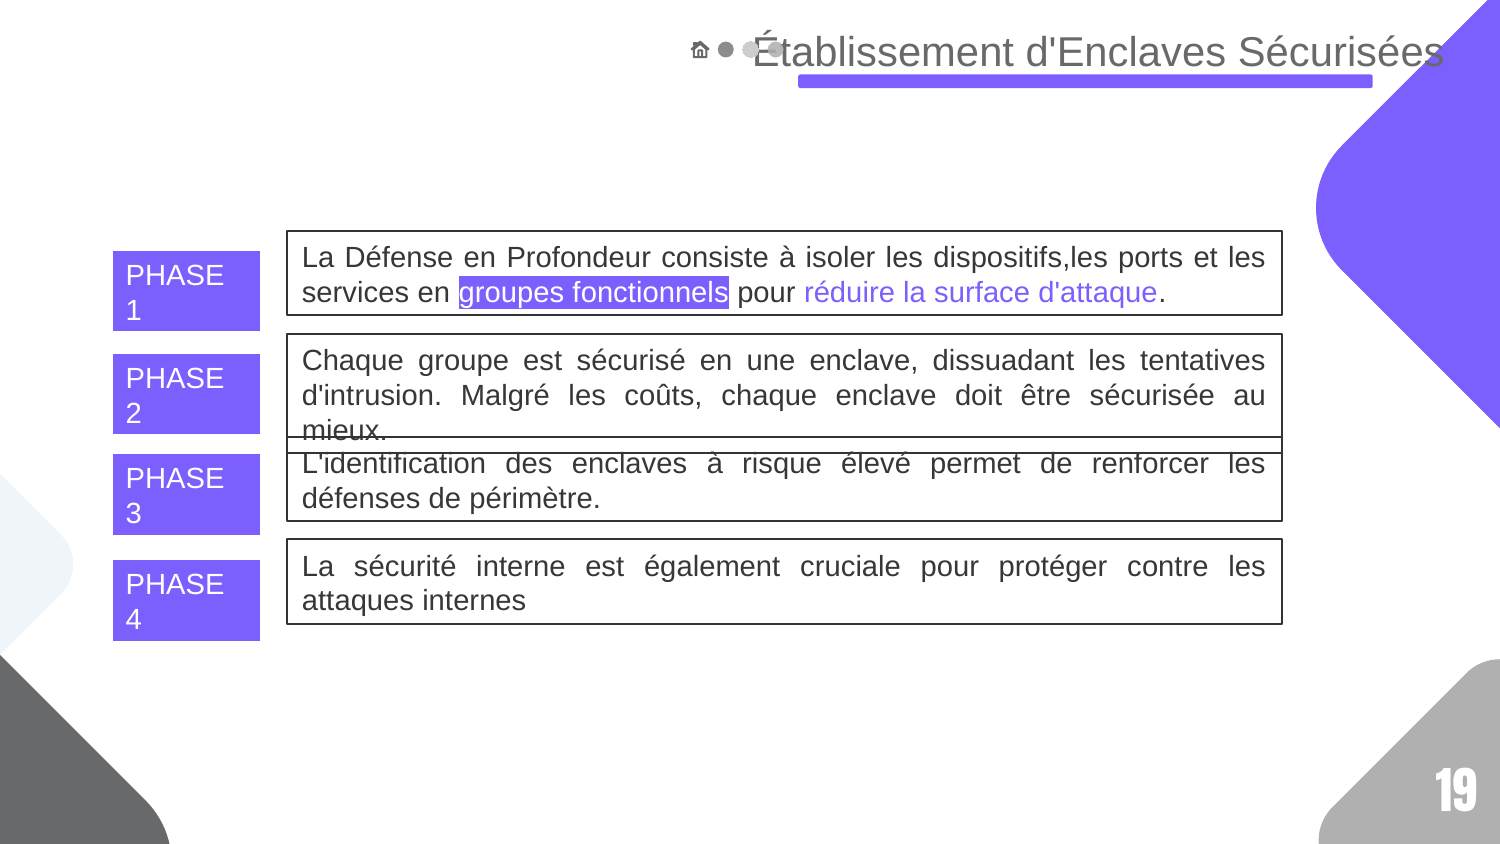

Établissement d'Enclaves Sécurisées

La Défense en Profondeur consiste à isoler les dispositifs,les ports et les services en groupes fonctionnels pour réduire la surface d'attaque.
PHASE 1

Chaque groupe est sécurisé en une enclave, dissuadant les tentatives d'intrusion. Malgré les coûts, chaque enclave doit être sécurisée au mieux.
PHASE 2

L'identification des enclaves à risque élevé permet de renforcer les défenses de périmètre.
PHASE 3
La sécurité interne est également cruciale pour protéger contre les attaques internes
PHASE 4
19